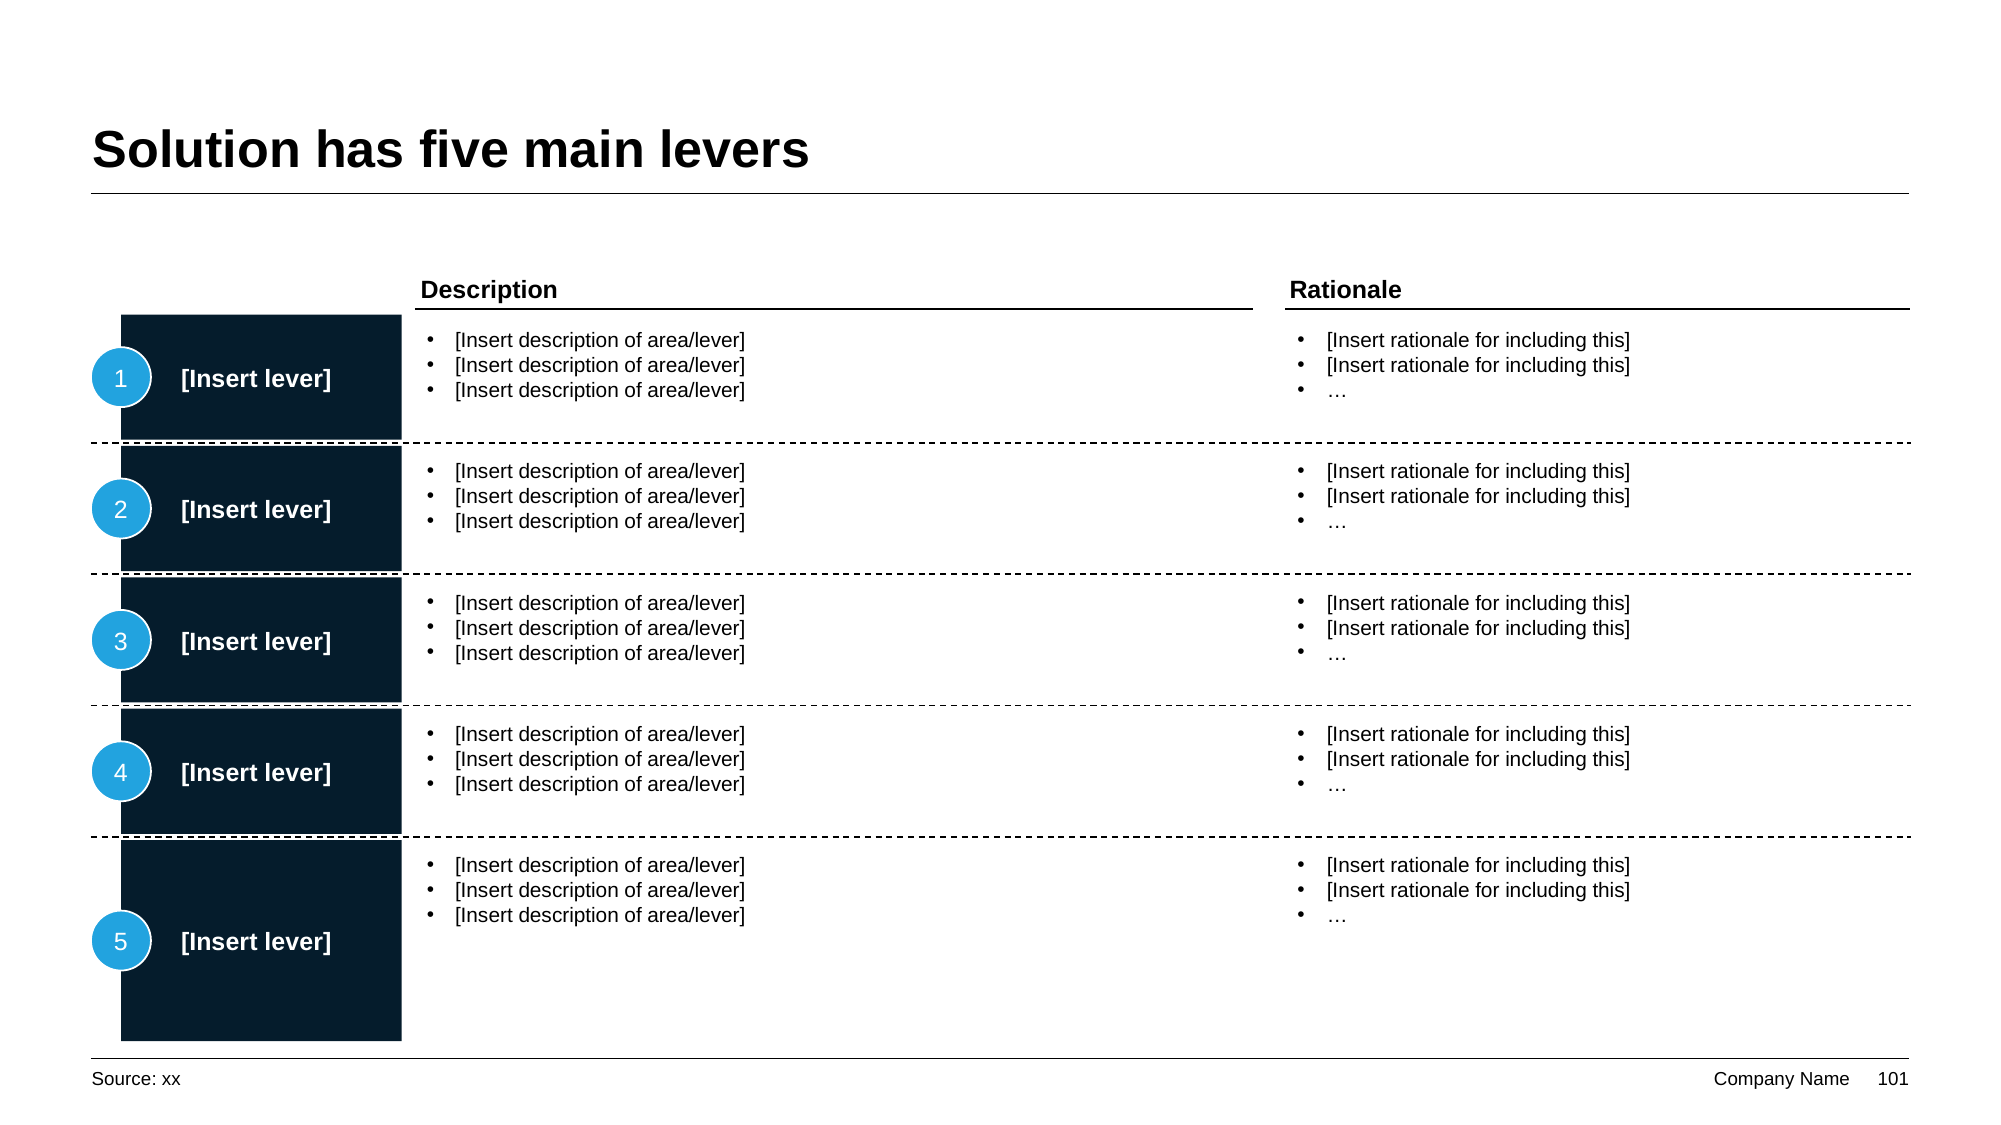

# Solution has five main levers

Description
Rationale
[Insert lever]
[Insert description of area/lever]
[Insert description of area/lever]
[Insert description of area/lever]
[Insert rationale for including this]
[Insert rationale for including this]
…
1
[Insert lever]
[Insert description of area/lever]
[Insert description of area/lever]
[Insert description of area/lever]
[Insert rationale for including this]
[Insert rationale for including this]
…
2
[Insert lever]
[Insert description of area/lever]
[Insert description of area/lever]
[Insert description of area/lever]
[Insert rationale for including this]
[Insert rationale for including this]
…
3
[Insert lever]
[Insert description of area/lever]
[Insert description of area/lever]
[Insert description of area/lever]
[Insert rationale for including this]
[Insert rationale for including this]
…
4
[Insert lever]
[Insert description of area/lever]
[Insert description of area/lever]
[Insert description of area/lever]
[Insert rationale for including this]
[Insert rationale for including this]
…
5
Source: xx